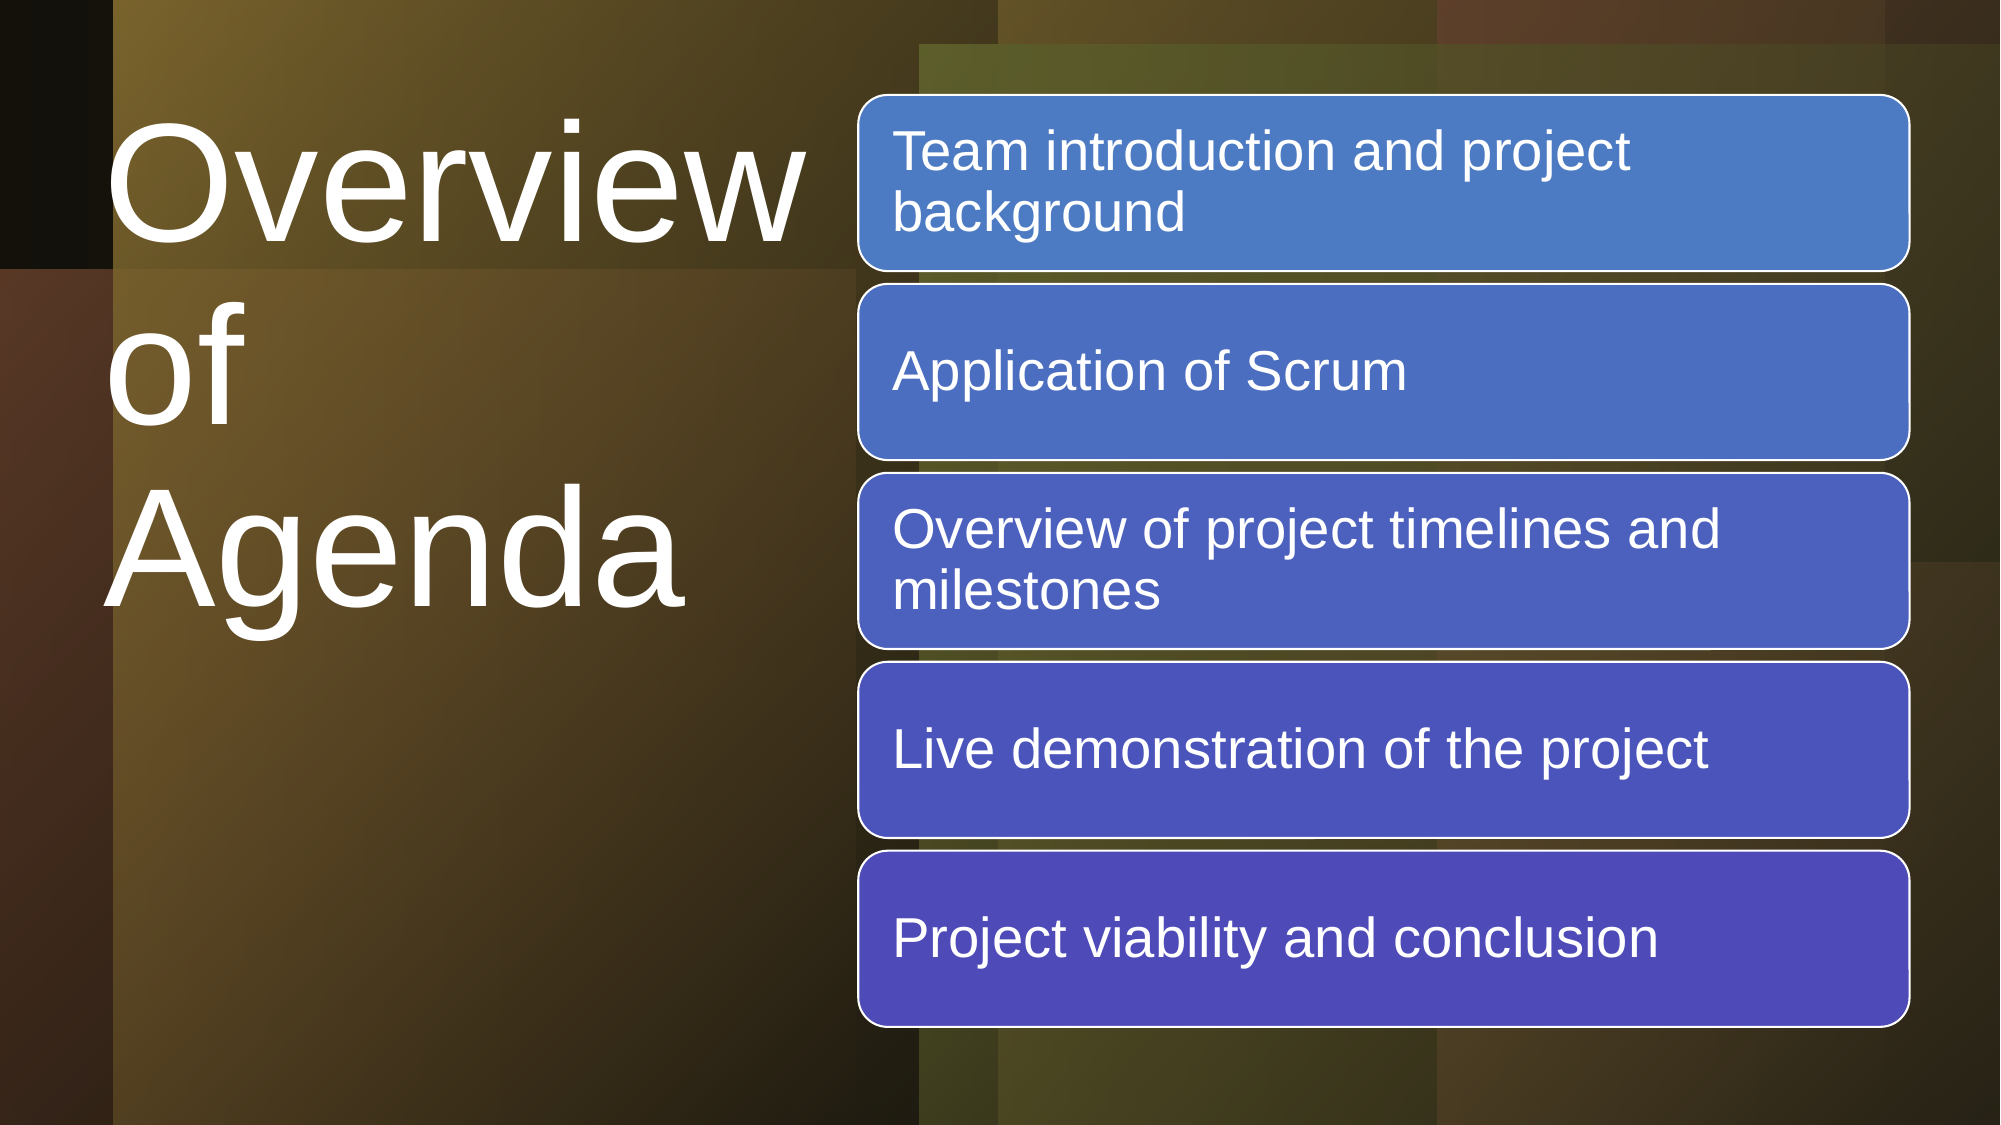

# Overview of Agenda
Team introduction and project background
Application of Scrum
Overview of project timelines and milestones
Live demonstration of the project
Project viability and conclusion